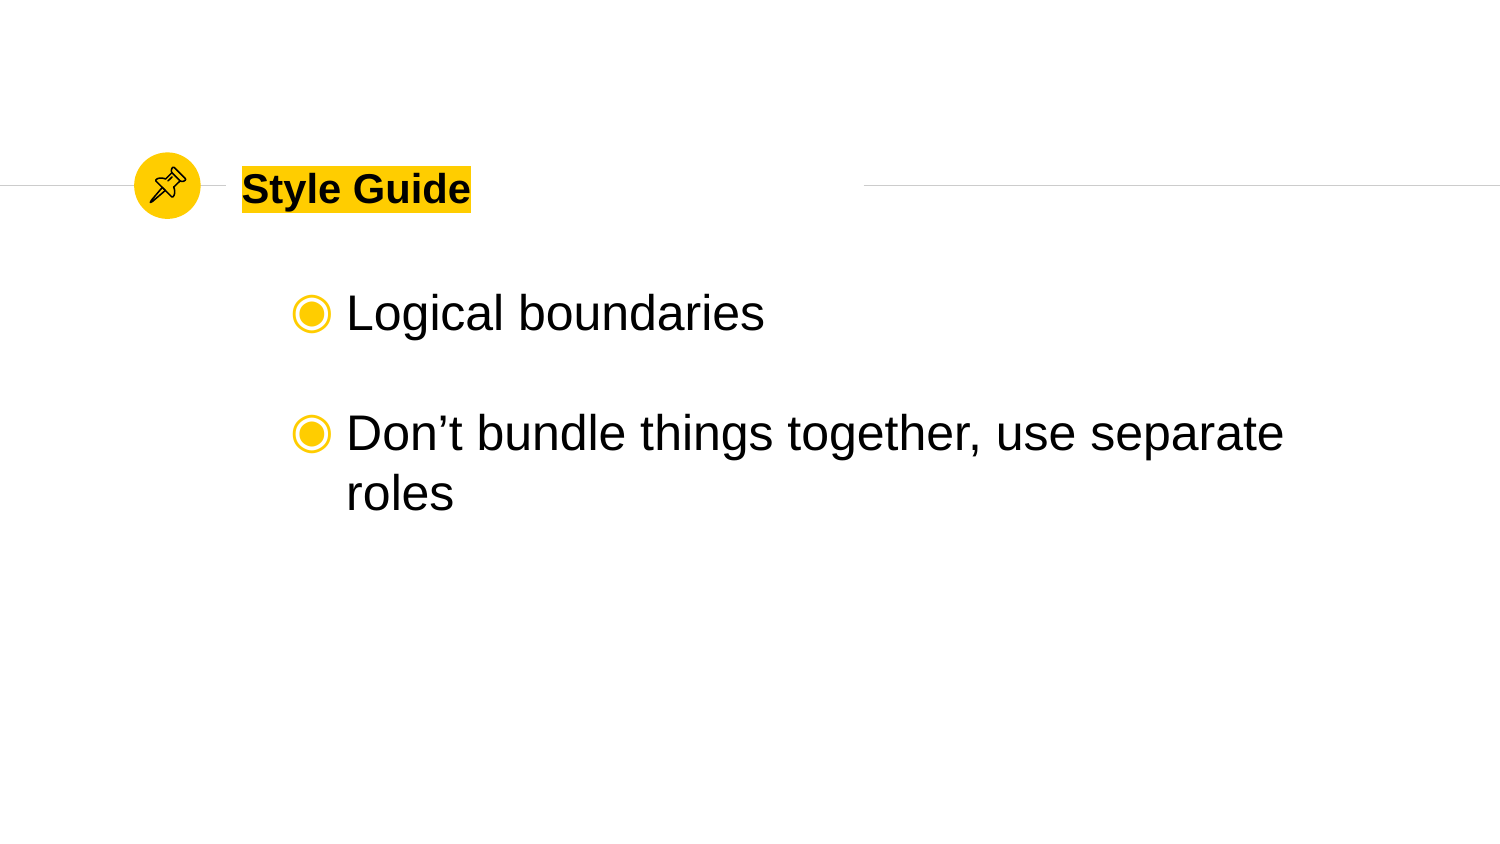

# Style Guide

Logical boundaries

Don’t bundle things together, use separate roles